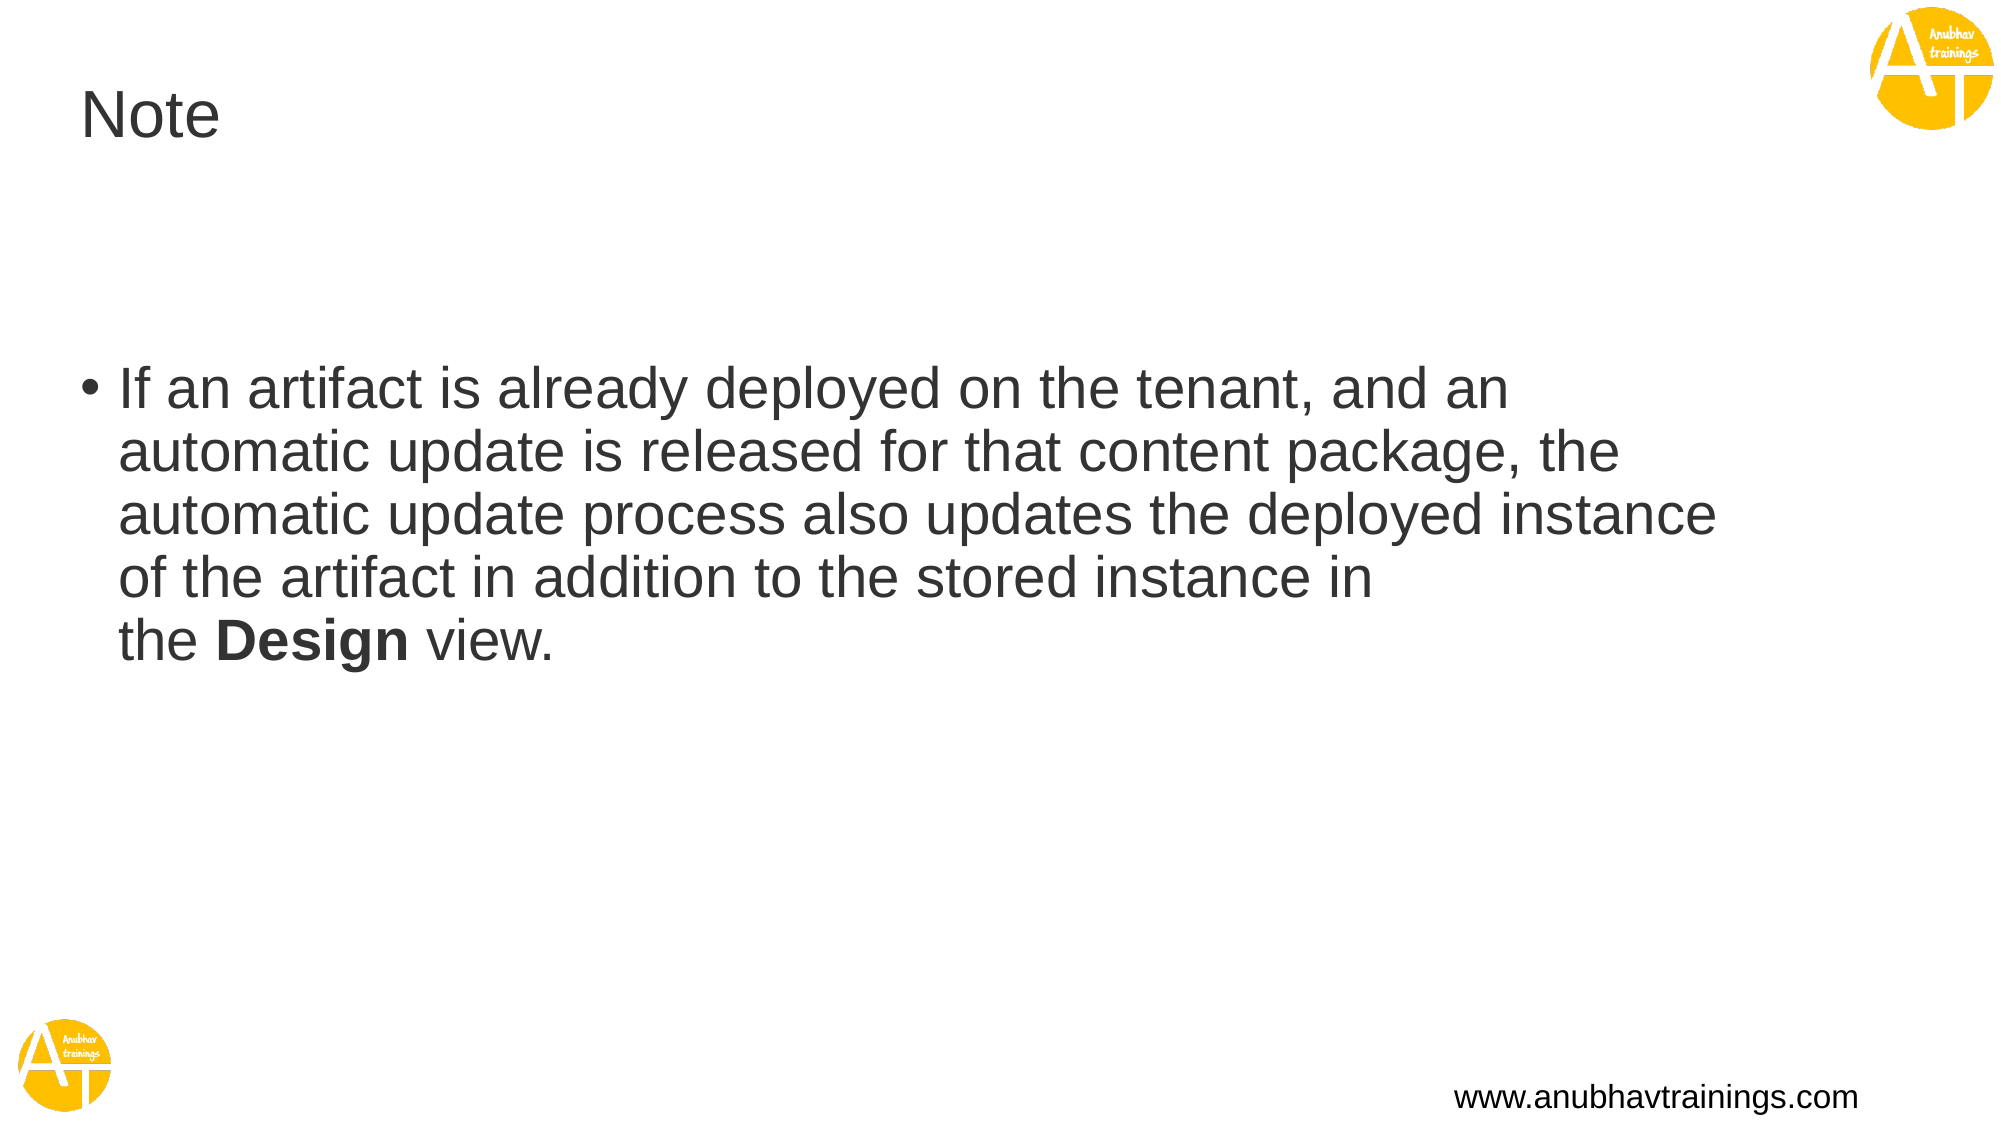

Note

If an artifact is already deployed on the tenant, and an automatic update is released for that content package, the automatic update process also updates the deployed instance of the artifact in addition to the stored instance in the Design view.

www.anubhavtrainings.com